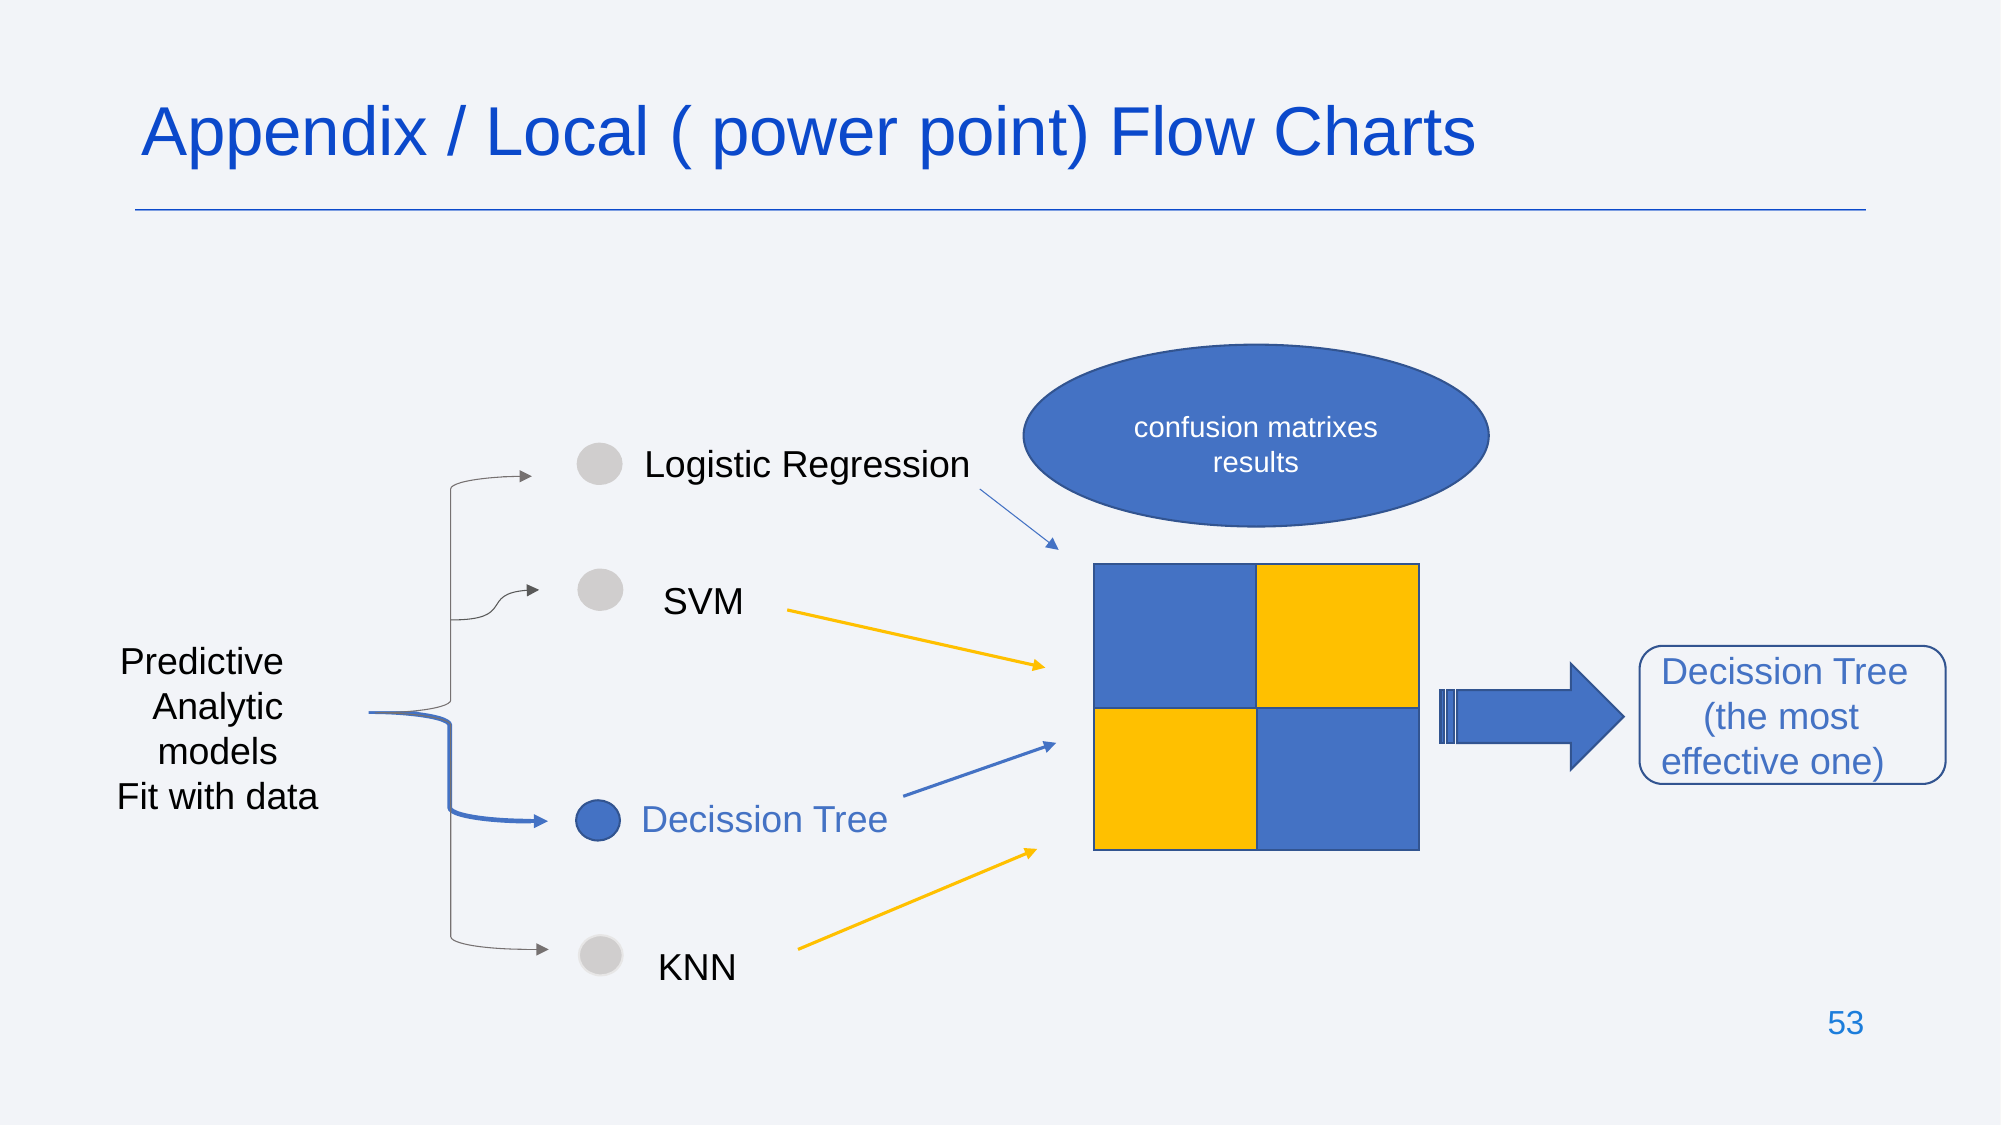

Appendix / Local ( power point) Flow Charts

confusion matrixes
results
Logistic Regression

SVM
 Predictive     Analytic models
Fit with data
Decission Tree
    (the most effective one)

Decission Tree
KNN
53